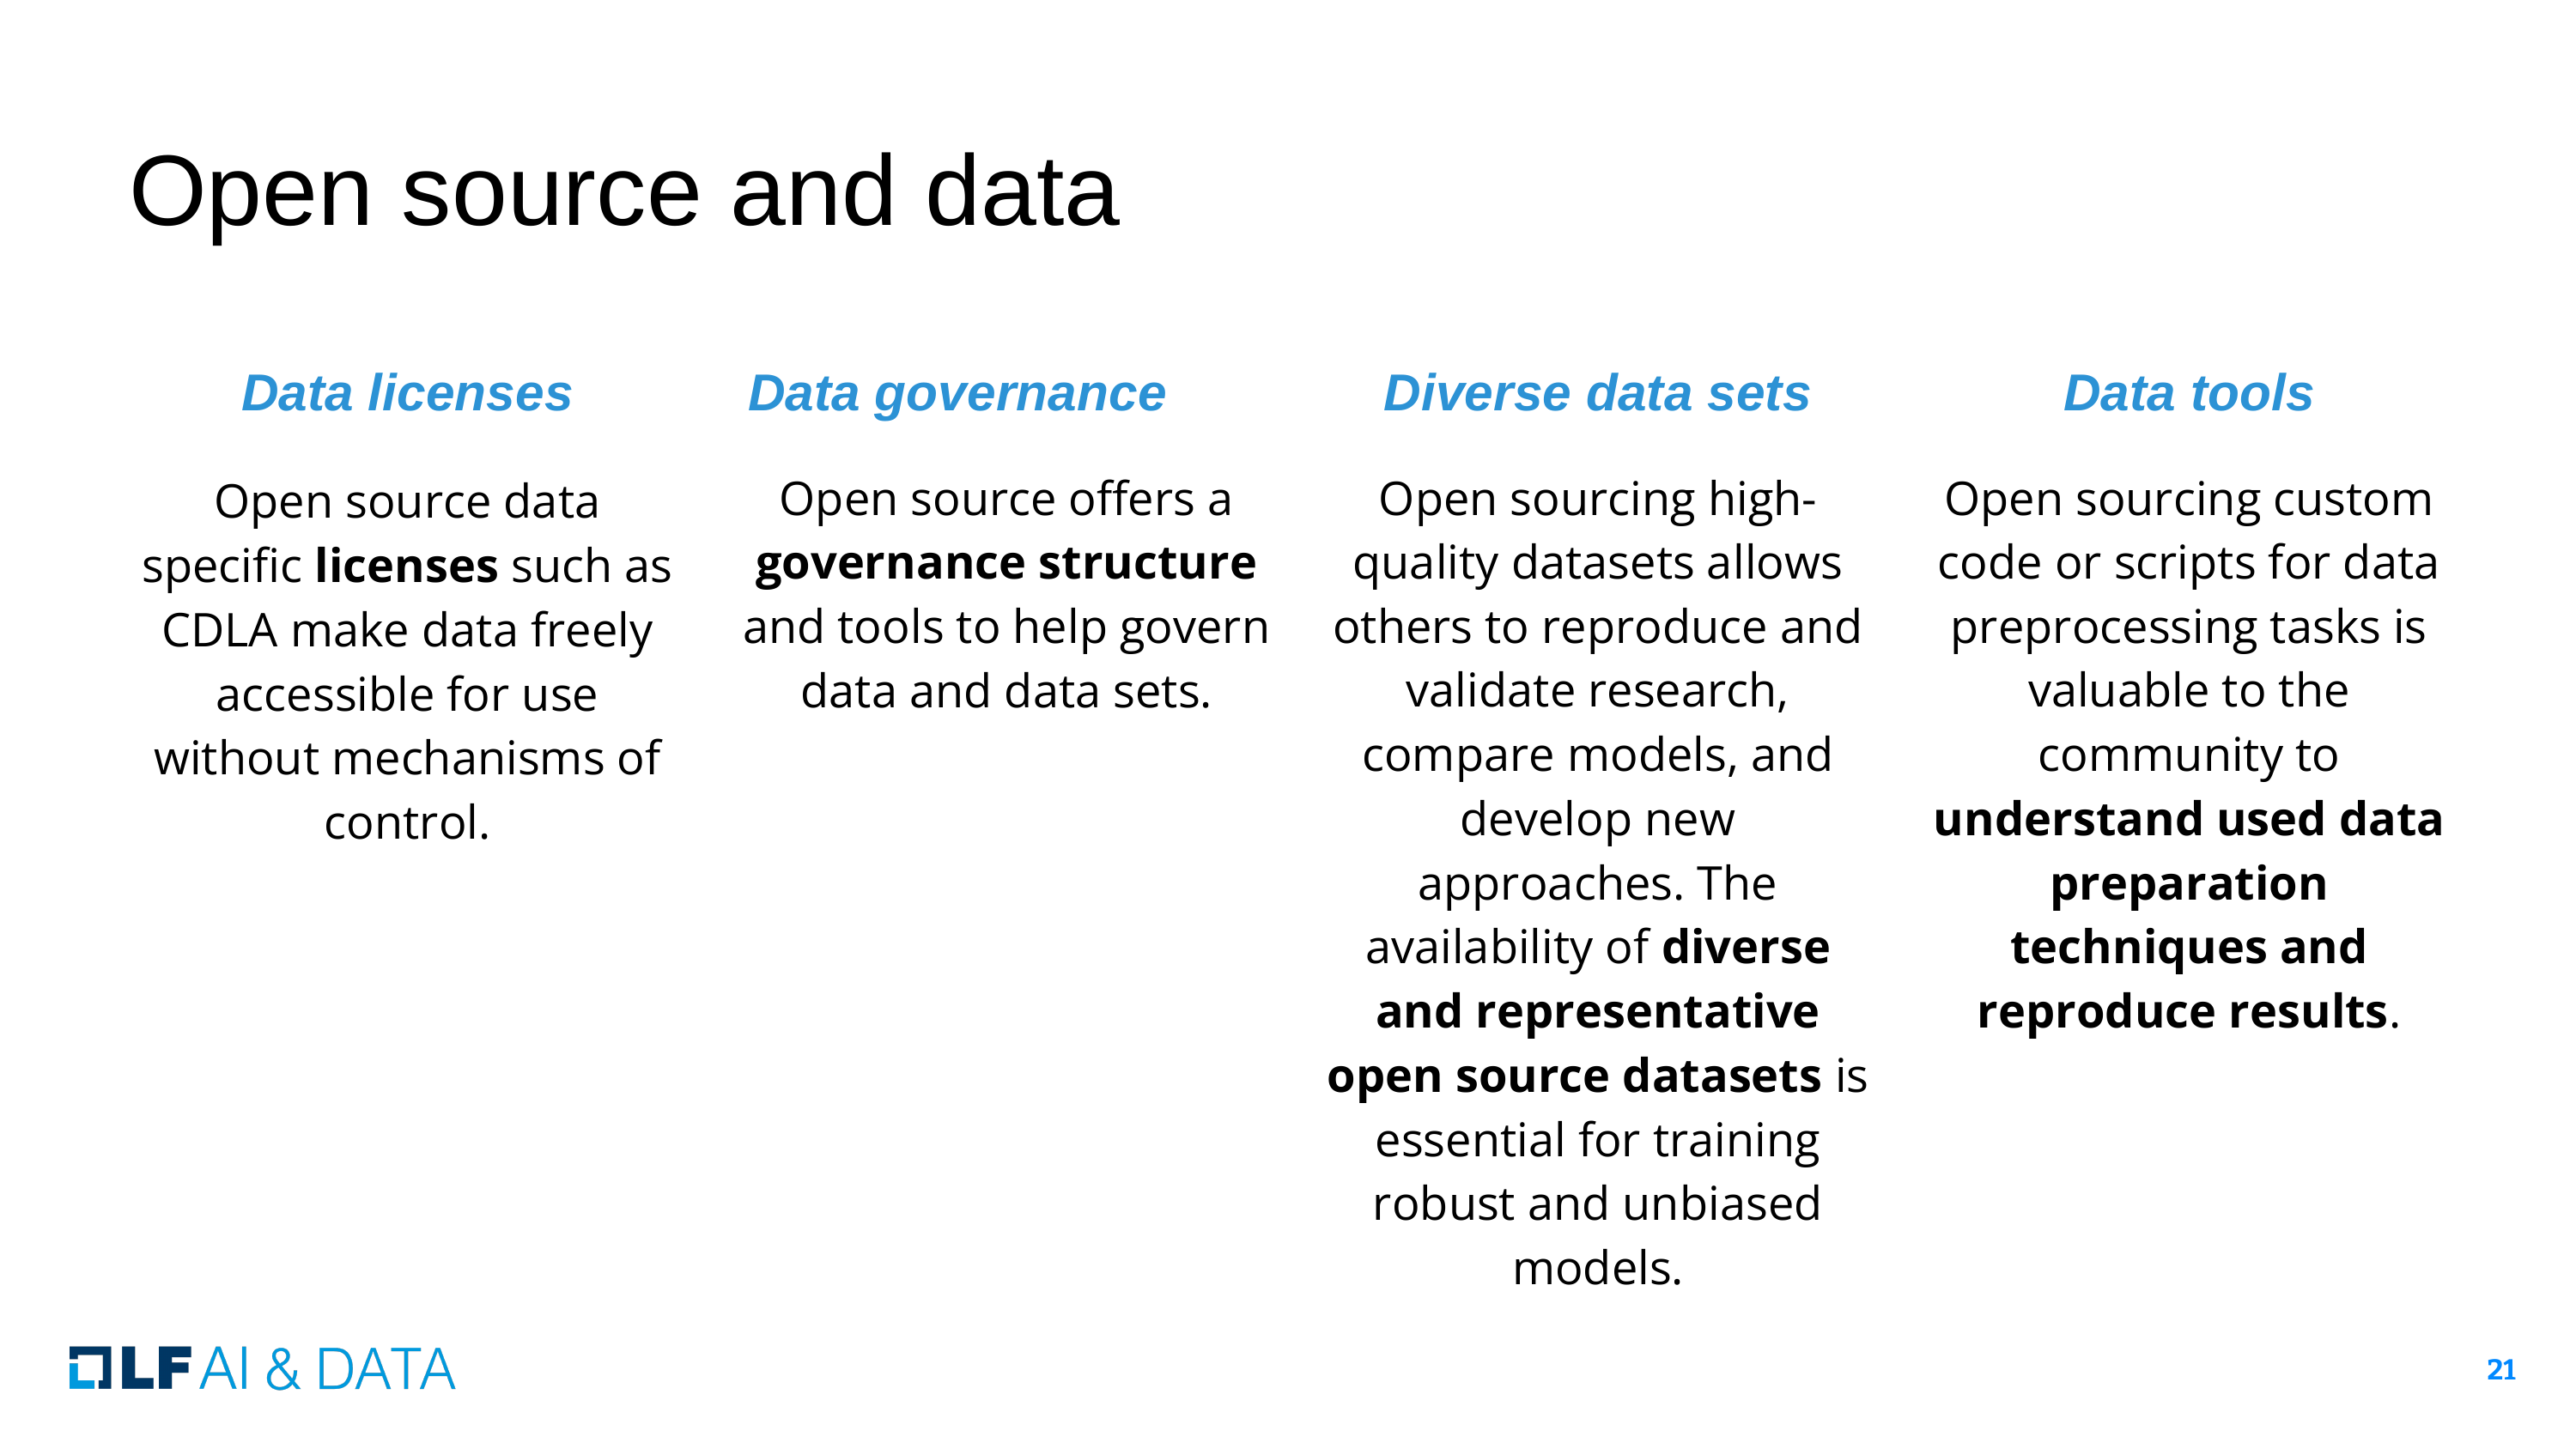

# Open source and data
Data licenses
Data governance
Diverse data sets
Data tools
Open source offers a governance structure and tools to help govern data and data sets.

Open sourcing high-quality datasets allows others to reproduce and validate research, compare models, and develop new approaches. The availability of diverse and representative open source datasets is essential for training robust and unbiased models.

Open sourcing custom code or scripts for data preprocessing tasks is valuable to the community to understand used data preparation techniques and reproduce results.

Open source data specific licenses such as CDLA make data freely accessible for use without mechanisms of control.

21